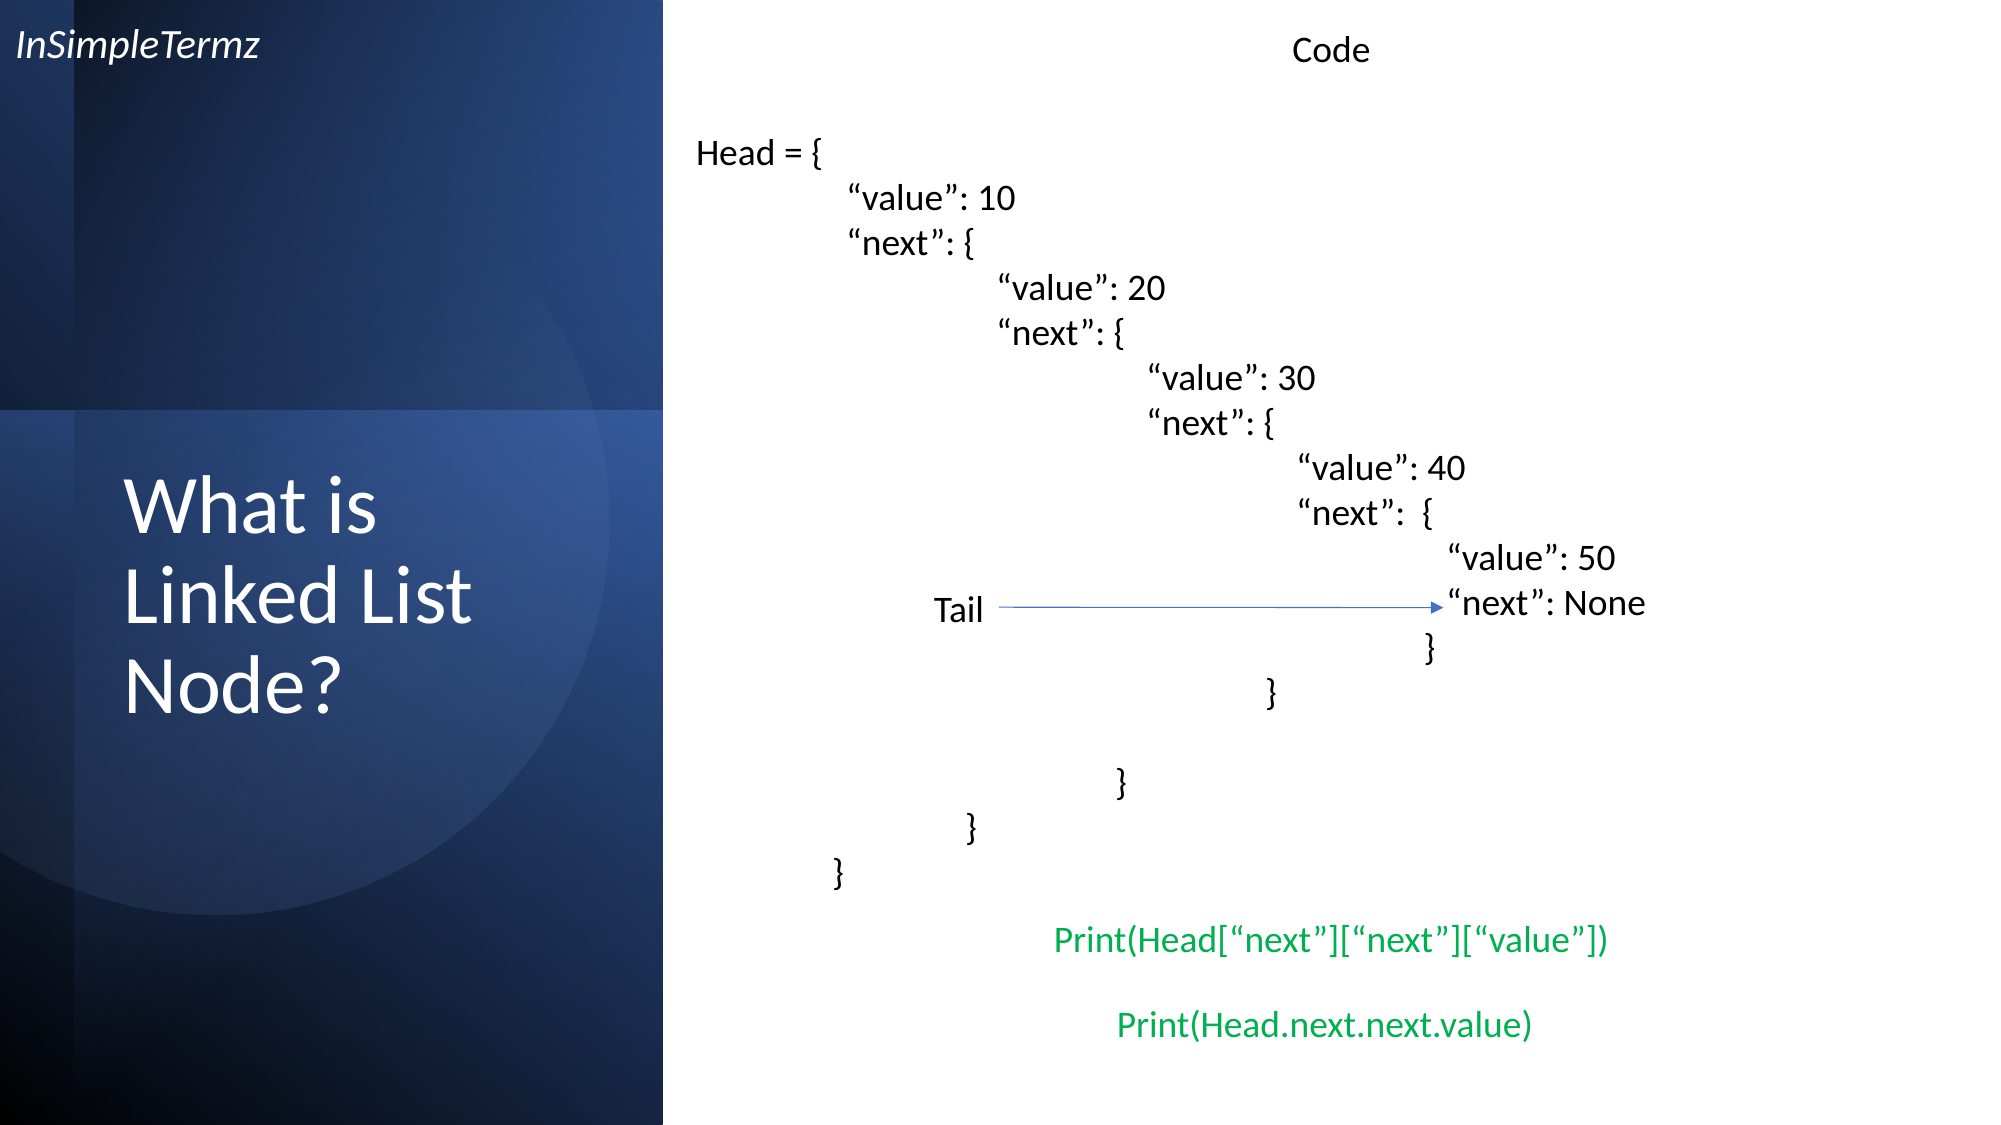

InSimpleTermz
Code
Head = {
	“value”: 10
	“next”: {
		“value”: 20
		“next”: {
			“value”: 30
			“next”: {
				“value”: 40
				“next”:  {
					“value”: 50
					“next”: None
              	             	              	             	               }
              	             	              	              }

              	             	              }
              	              }
                }

# What is Linked List Node?
Tail
Print(Head[“next”][“next”][“value”])
Print(Head.next.next.value)